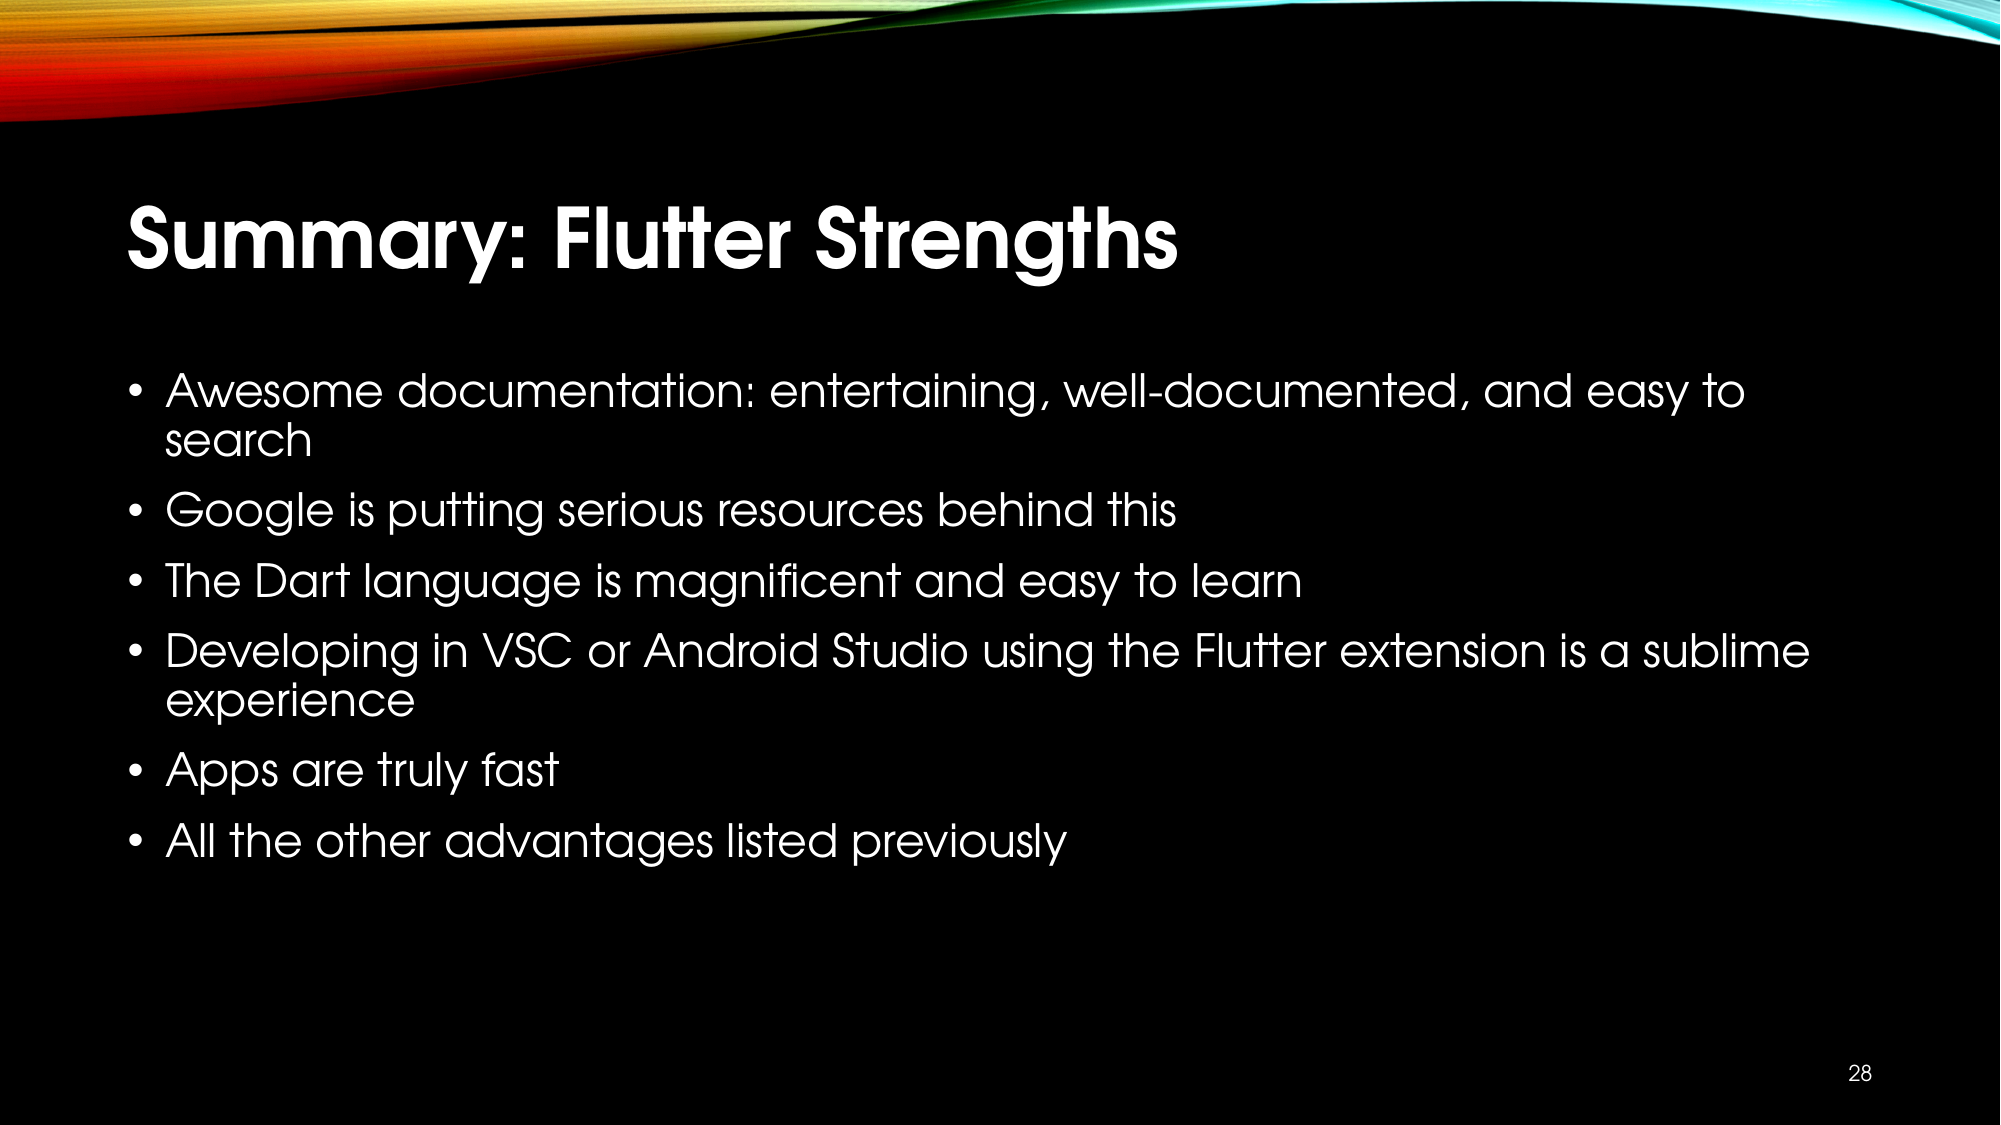

# Summary: Flutter Strengths
Awesome documentation: entertaining, well-documented, and easy to search
Google is putting serious resources behind this
The Dart language is magniﬁcent and easy to learn
Developing in VSC or Android Studio using the Flutter extension is a sublime experience
Apps are truly fast
All the other advantages listed previously
28